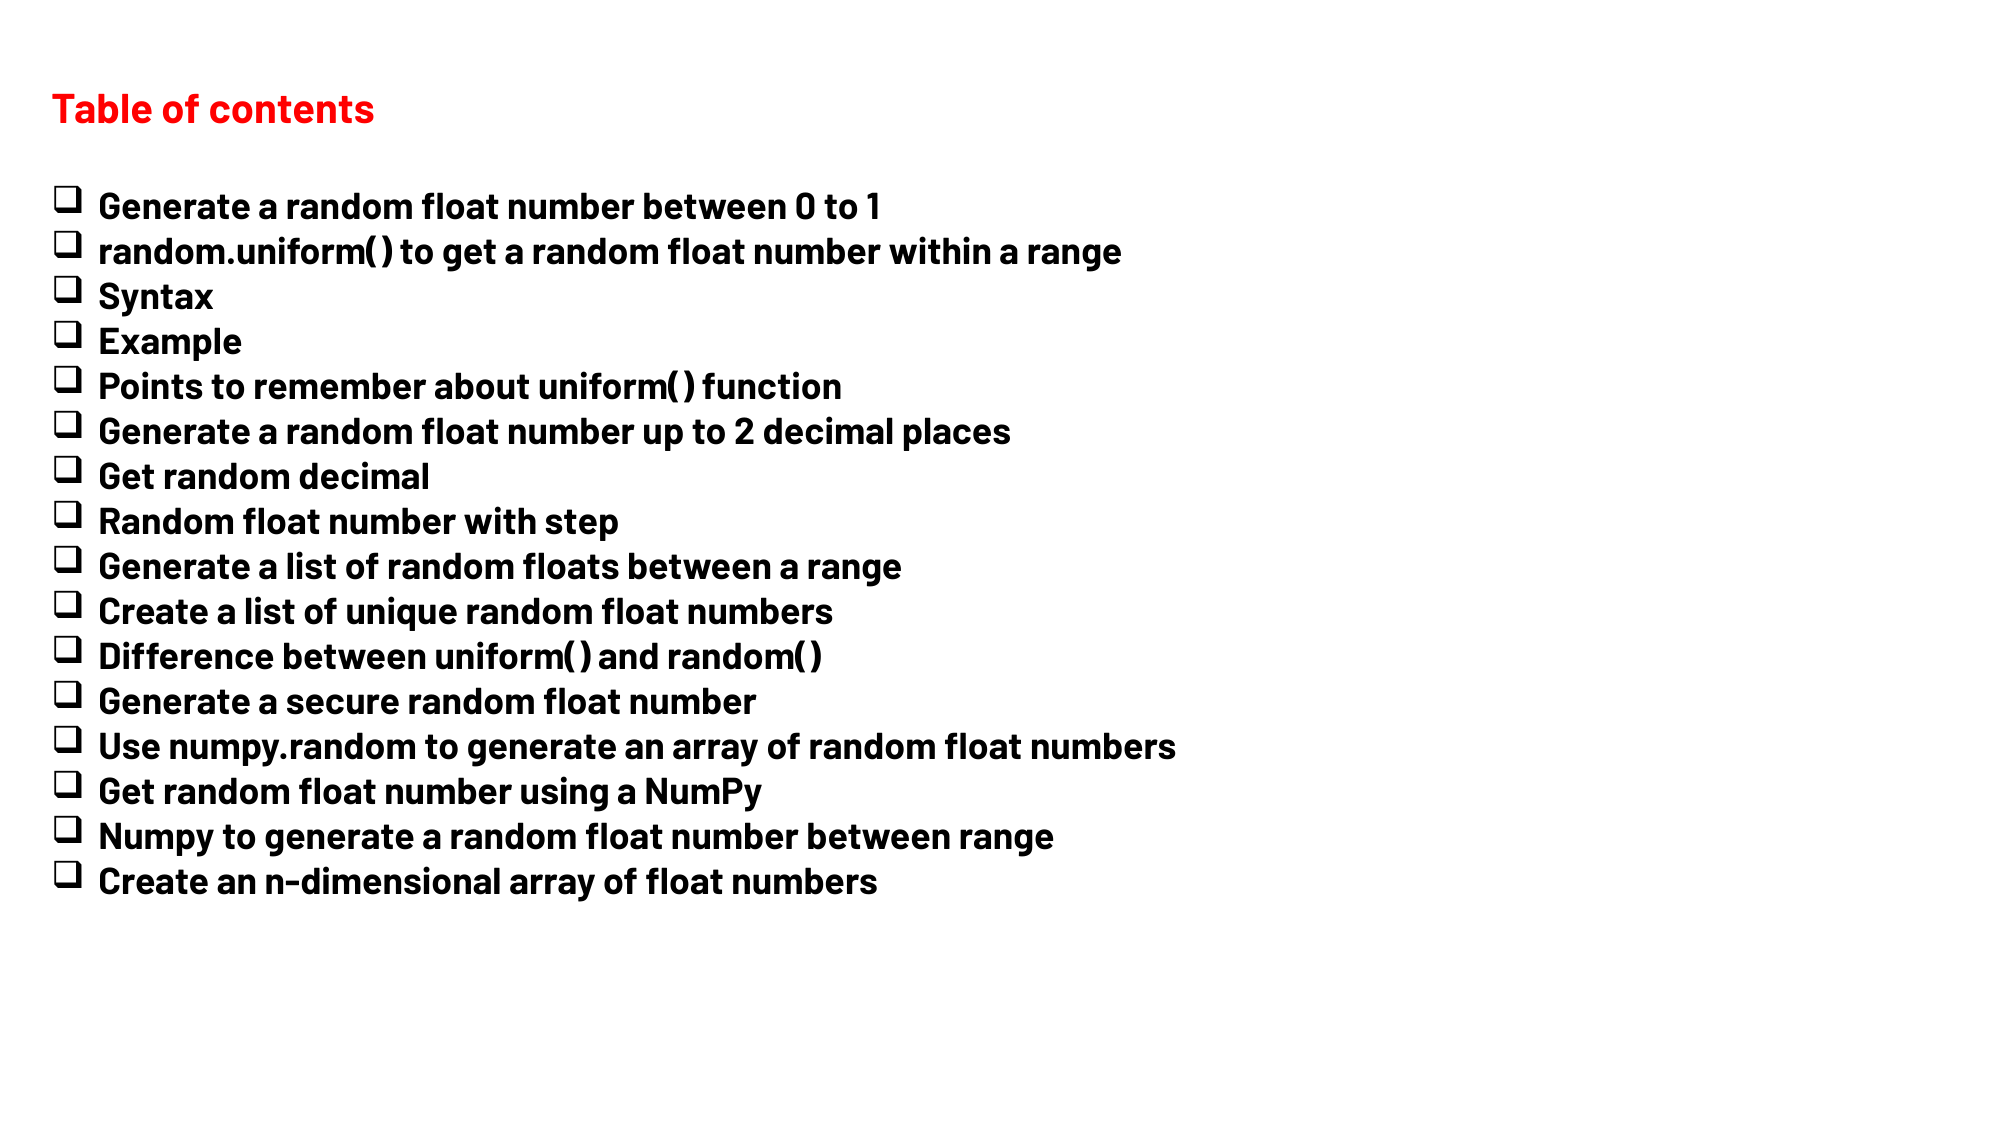

Table of contents

Generate a random float number between 0 to 1
random.uniform() to get a random float number within a range
Syntax
Example
Points to remember about uniform() function
Generate a random float number up to 2 decimal places
Get random decimal
Random float number with step
Generate a list of random floats between a range
Create a list of unique random float numbers
Difference between uniform() and random()
Generate a secure random float number
Use numpy.random to generate an array of random float numbers
Get random float number using a NumPy
Numpy to generate a random float number between range
Create an n-dimensional array of float numbers